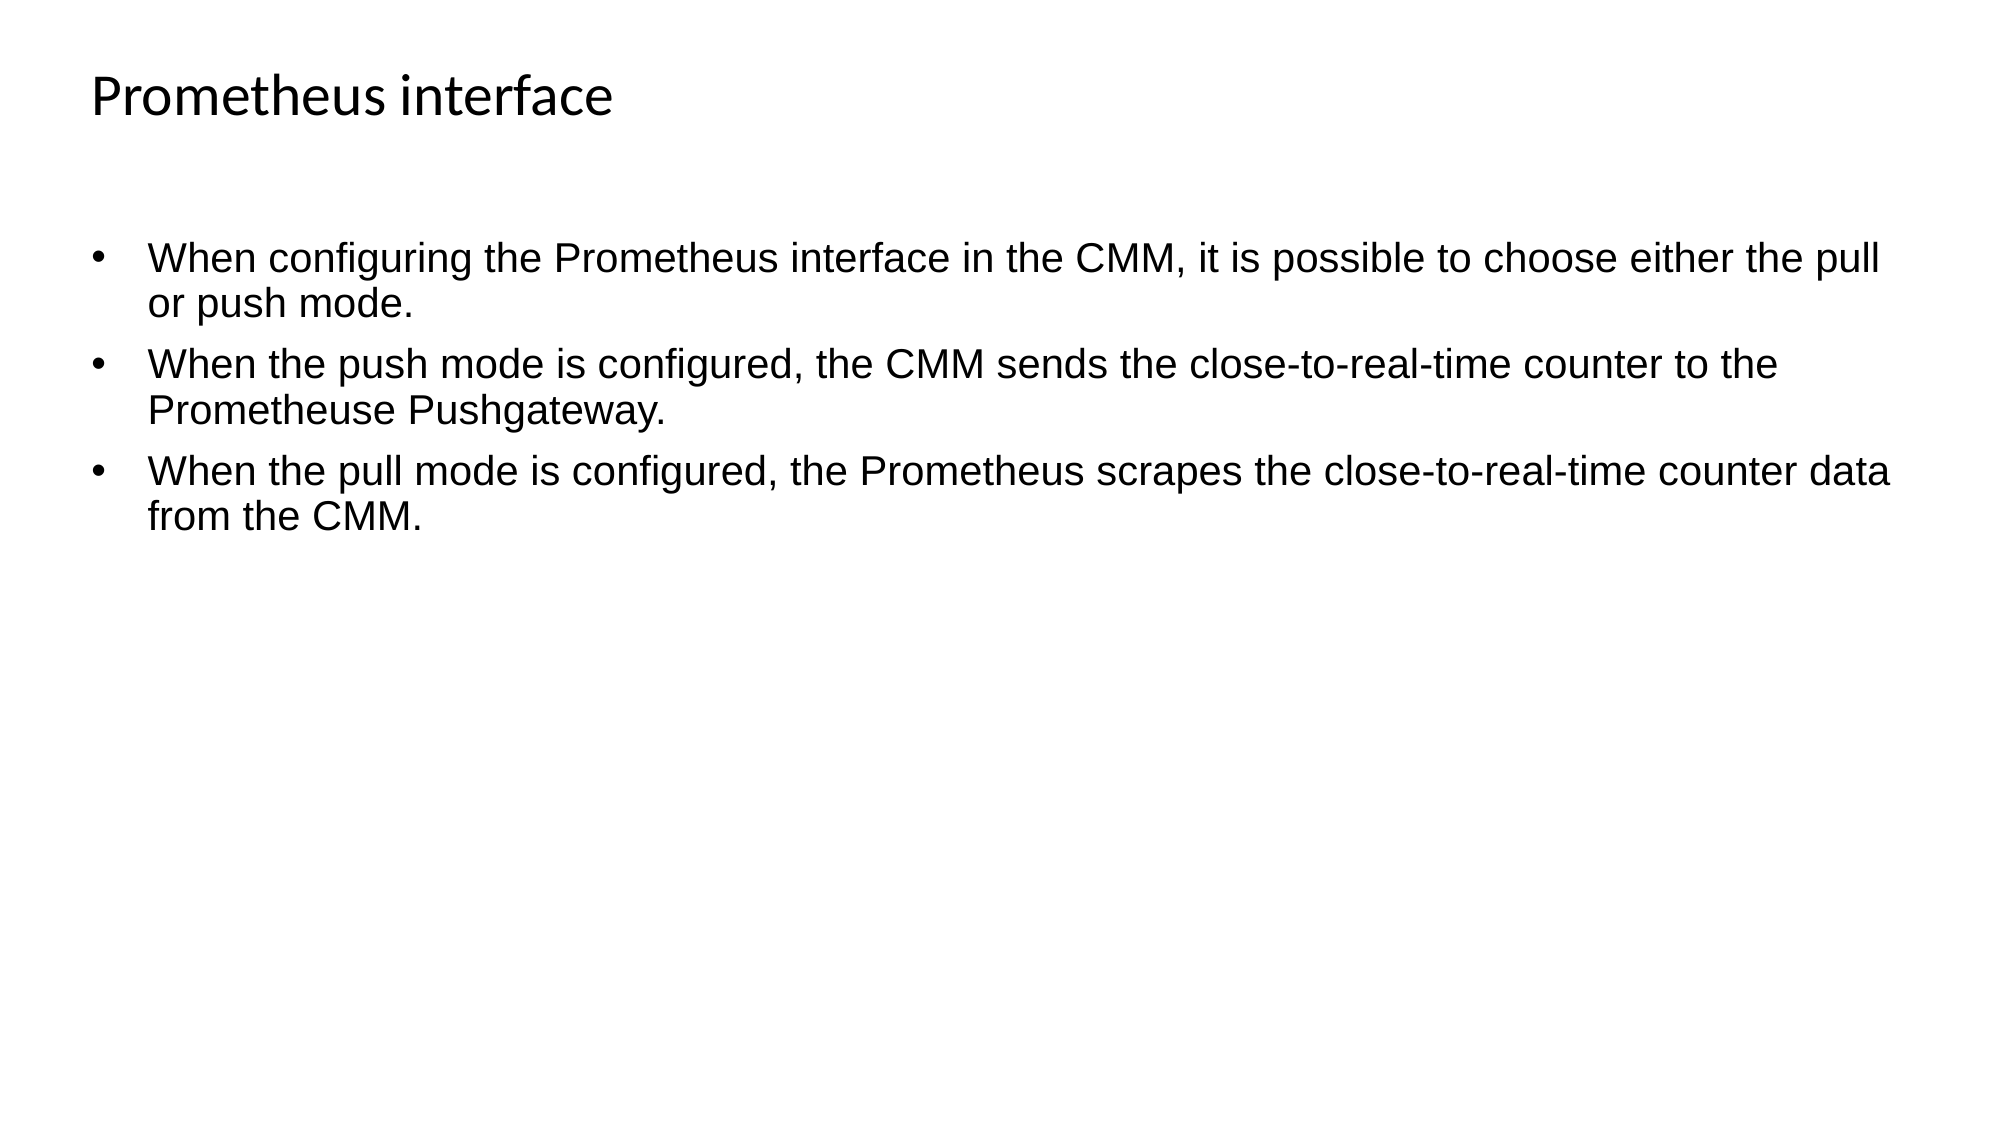

Slide excluded from Table of Contents
# Prometheus interface
When configuring the Prometheus interface in the CMM, it is possible to choose either the pull or push mode.
When the push mode is configured, the CMM sends the close-to-real-time counter to the Prometheuse Pushgateway.
When the pull mode is configured, the Prometheus scrapes the close-to-real-time counter data from the CMM.